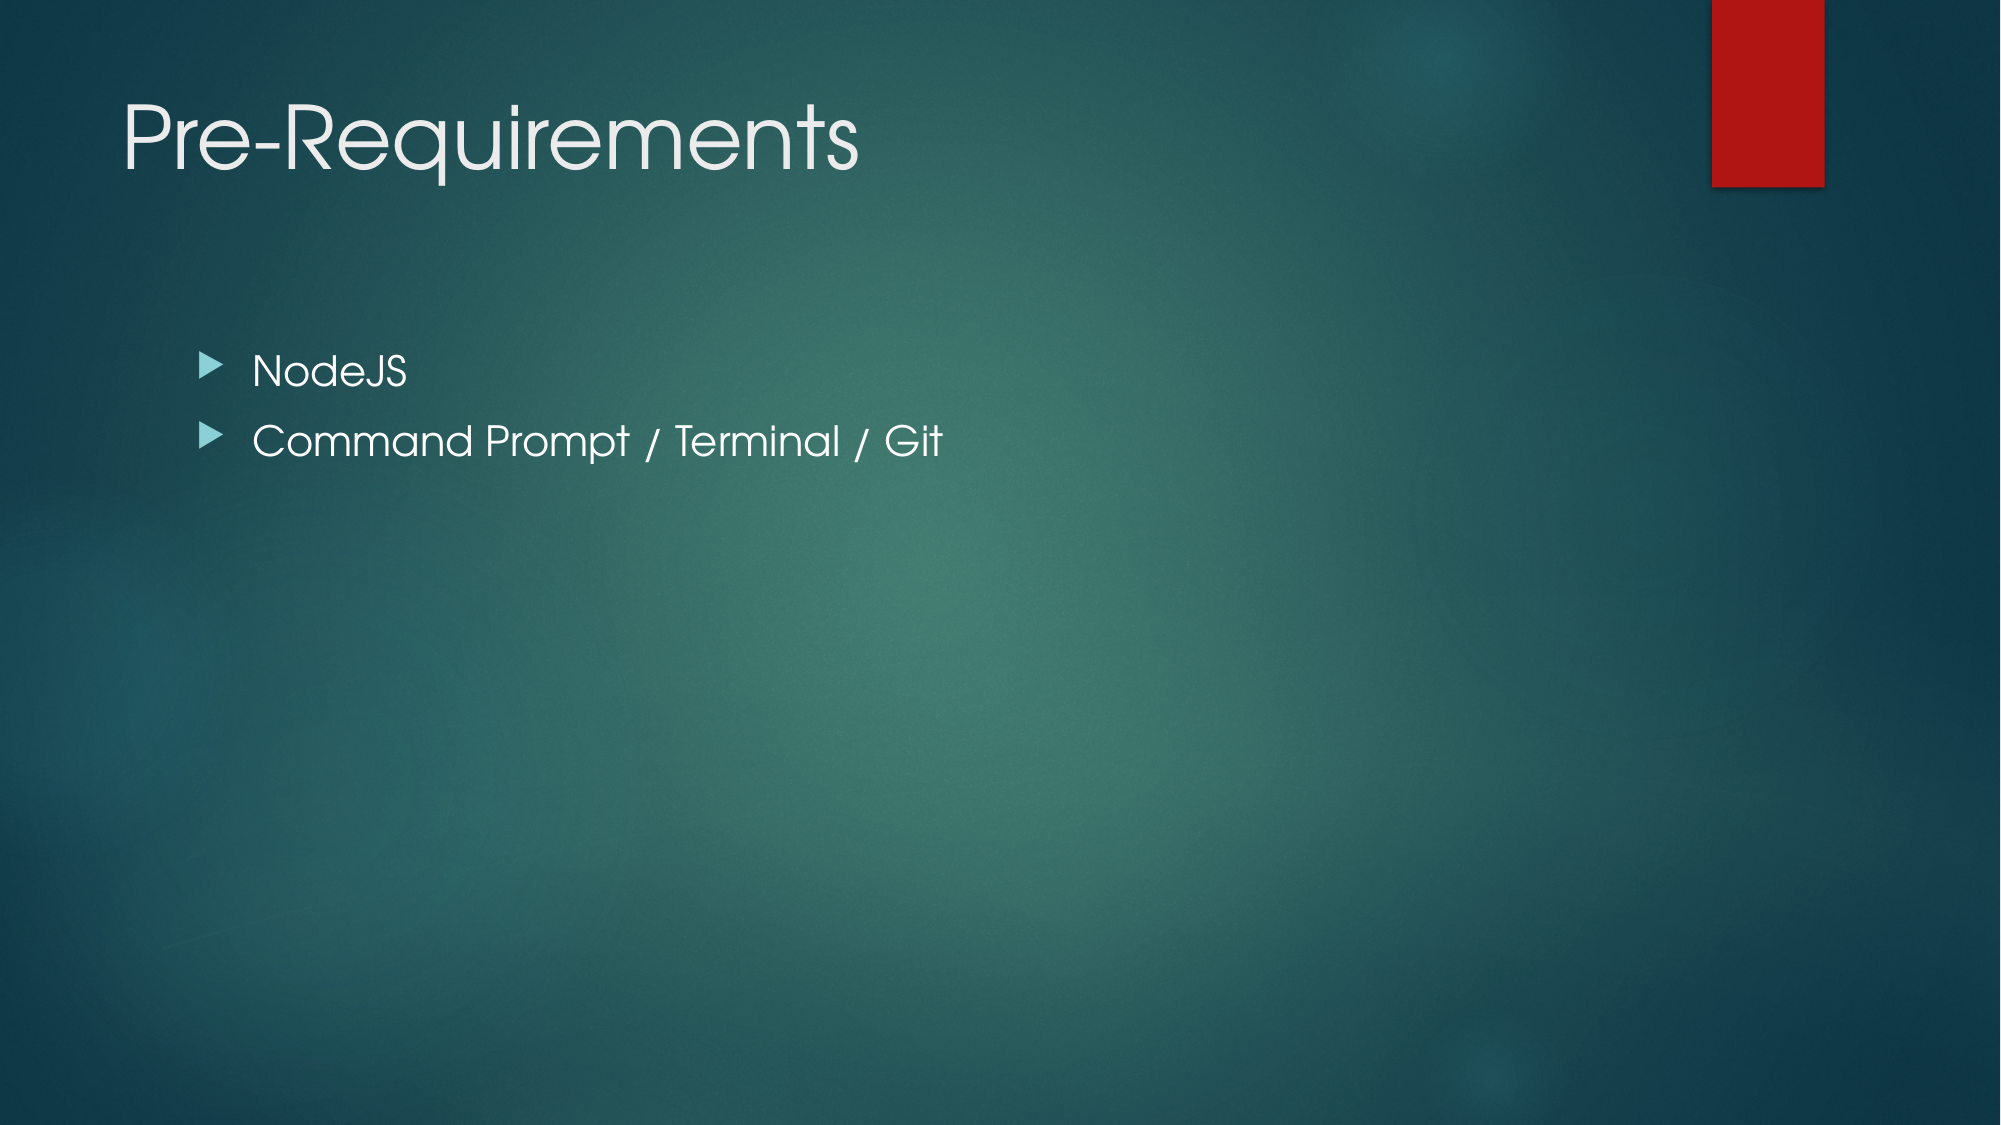

# Pre-Requirements
NodeJS
Command Prompt / Terminal / Git